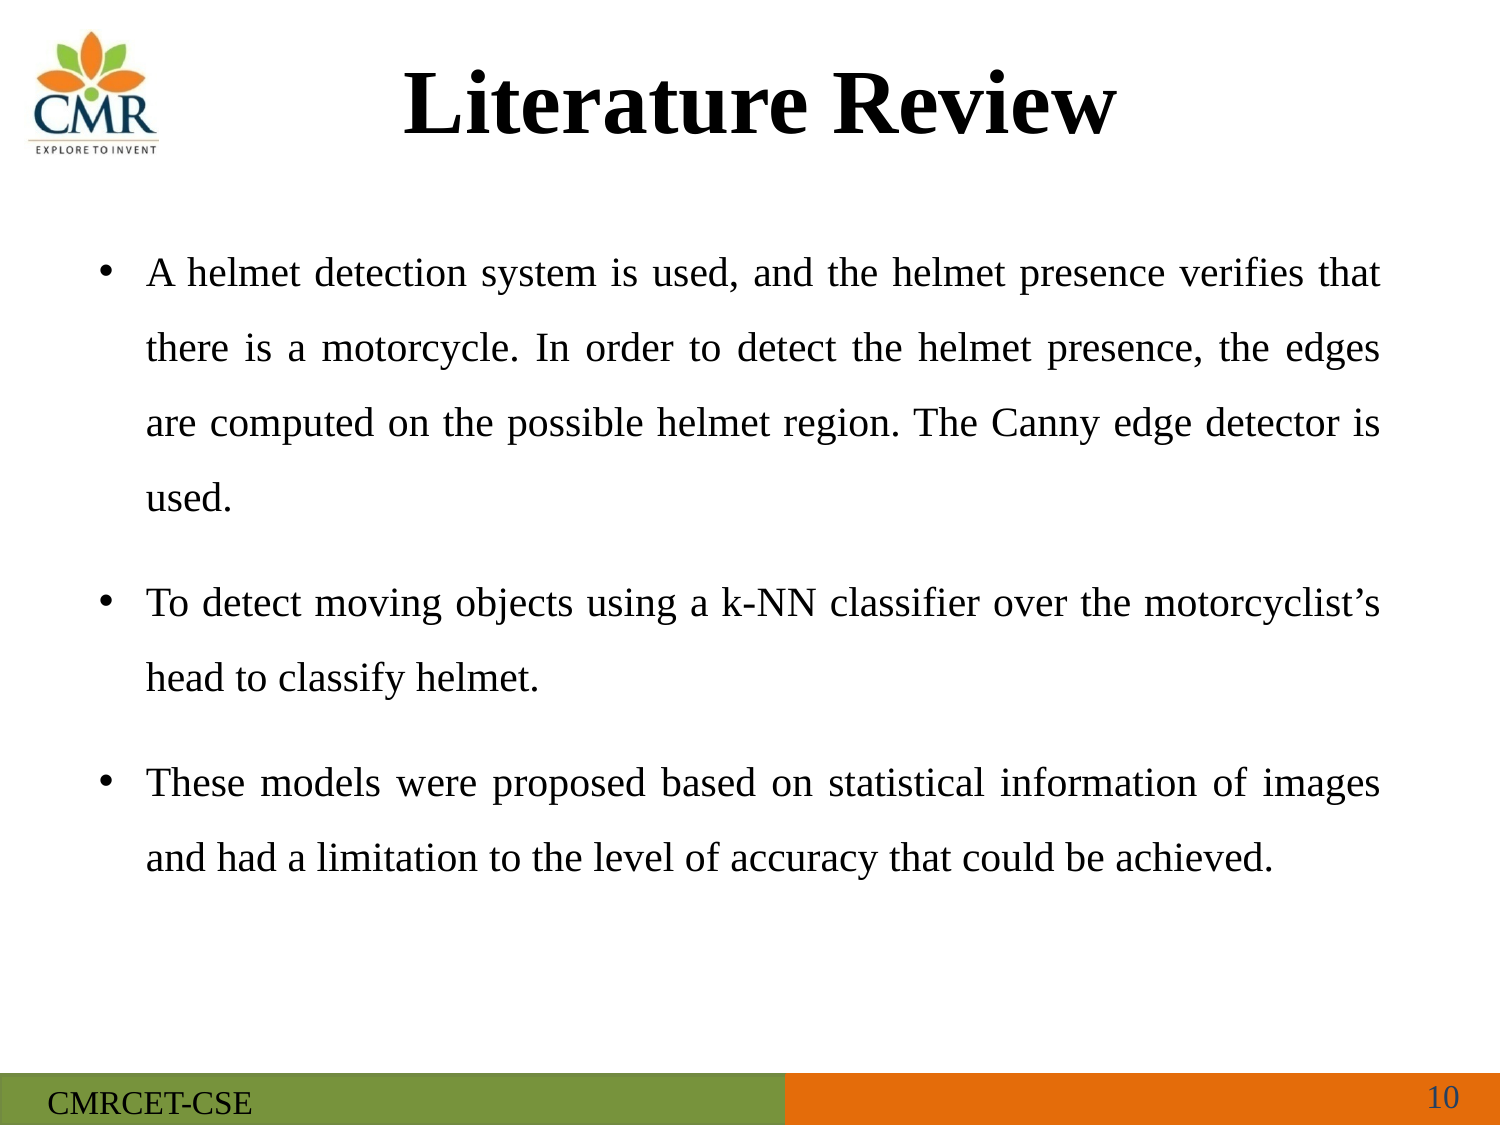

Literature Review

A helmet detection system is used, and the helmet presence verifies that there is a motorcycle. In order to detect the helmet presence, the edges are computed on the possible helmet region. The Canny edge detector is used.

To detect moving objects using a k-NN classifier over the motorcyclist’s head to classify helmet.

These models were proposed based on statistical information of images and had a limitation to the level of accuracy that could be achieved.

10
CMRCET-CSE